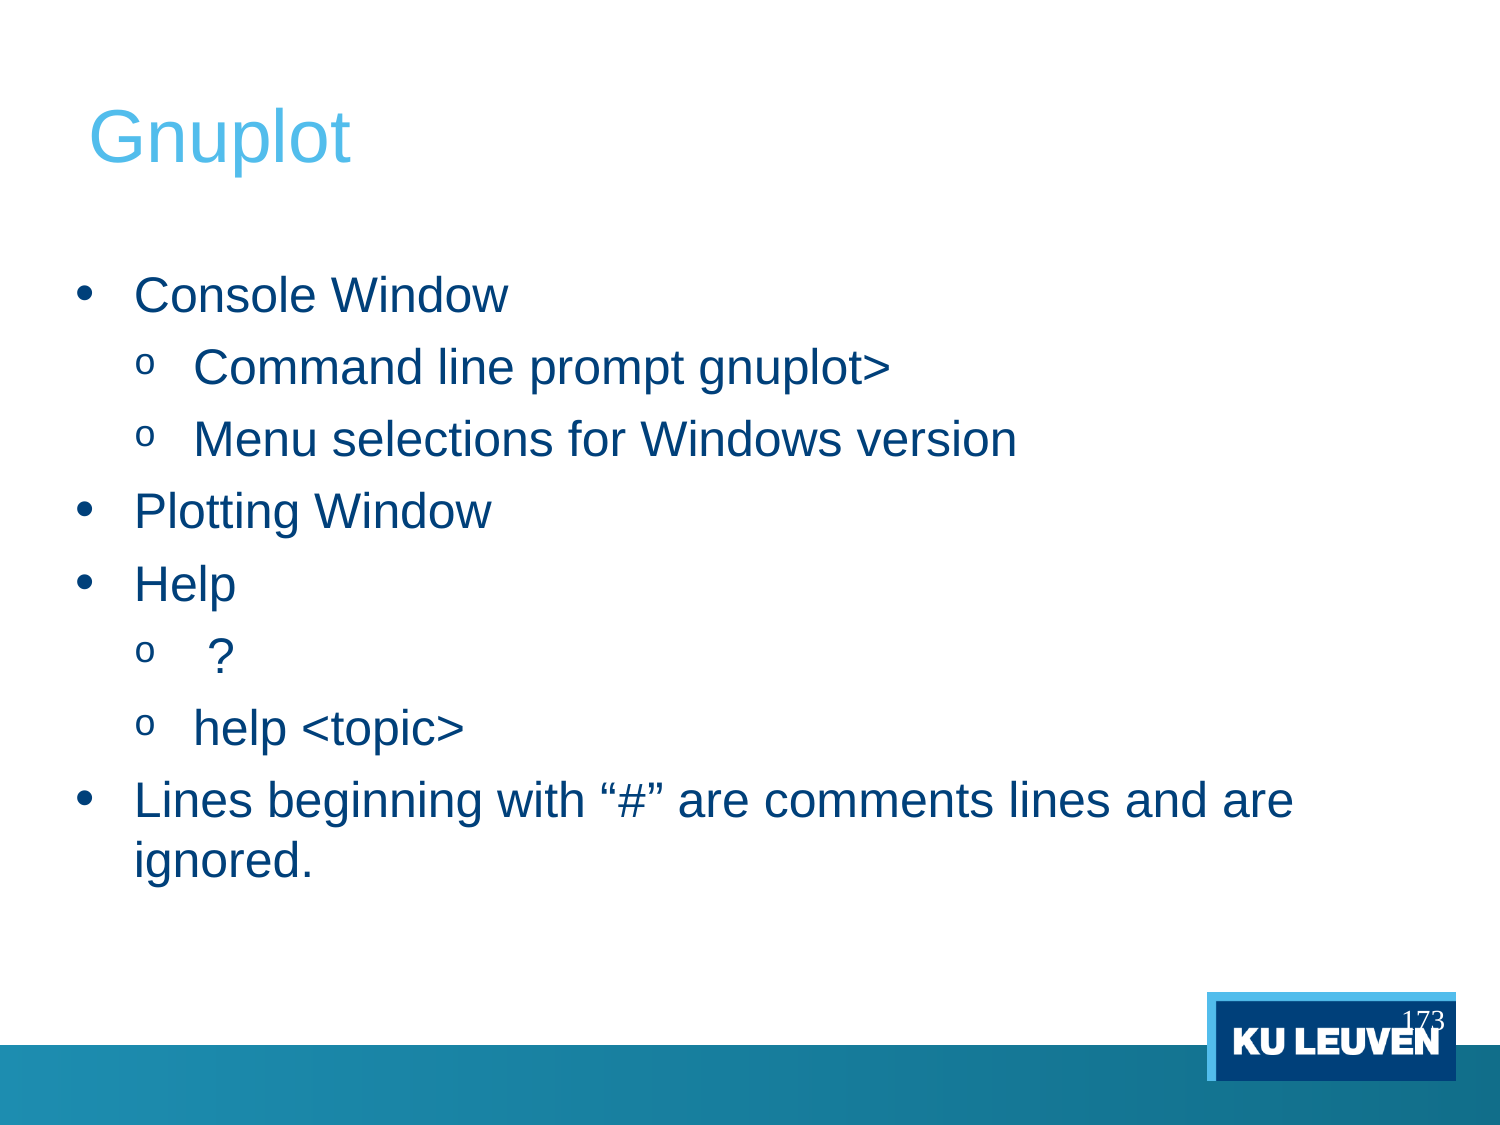

# Gnuplot
Console Window
Command line prompt gnuplot>
Menu selections for Windows version
Plotting Window
Help
 ?
help <topic>
Lines beginning with “#” are comments lines and are ignored.

173